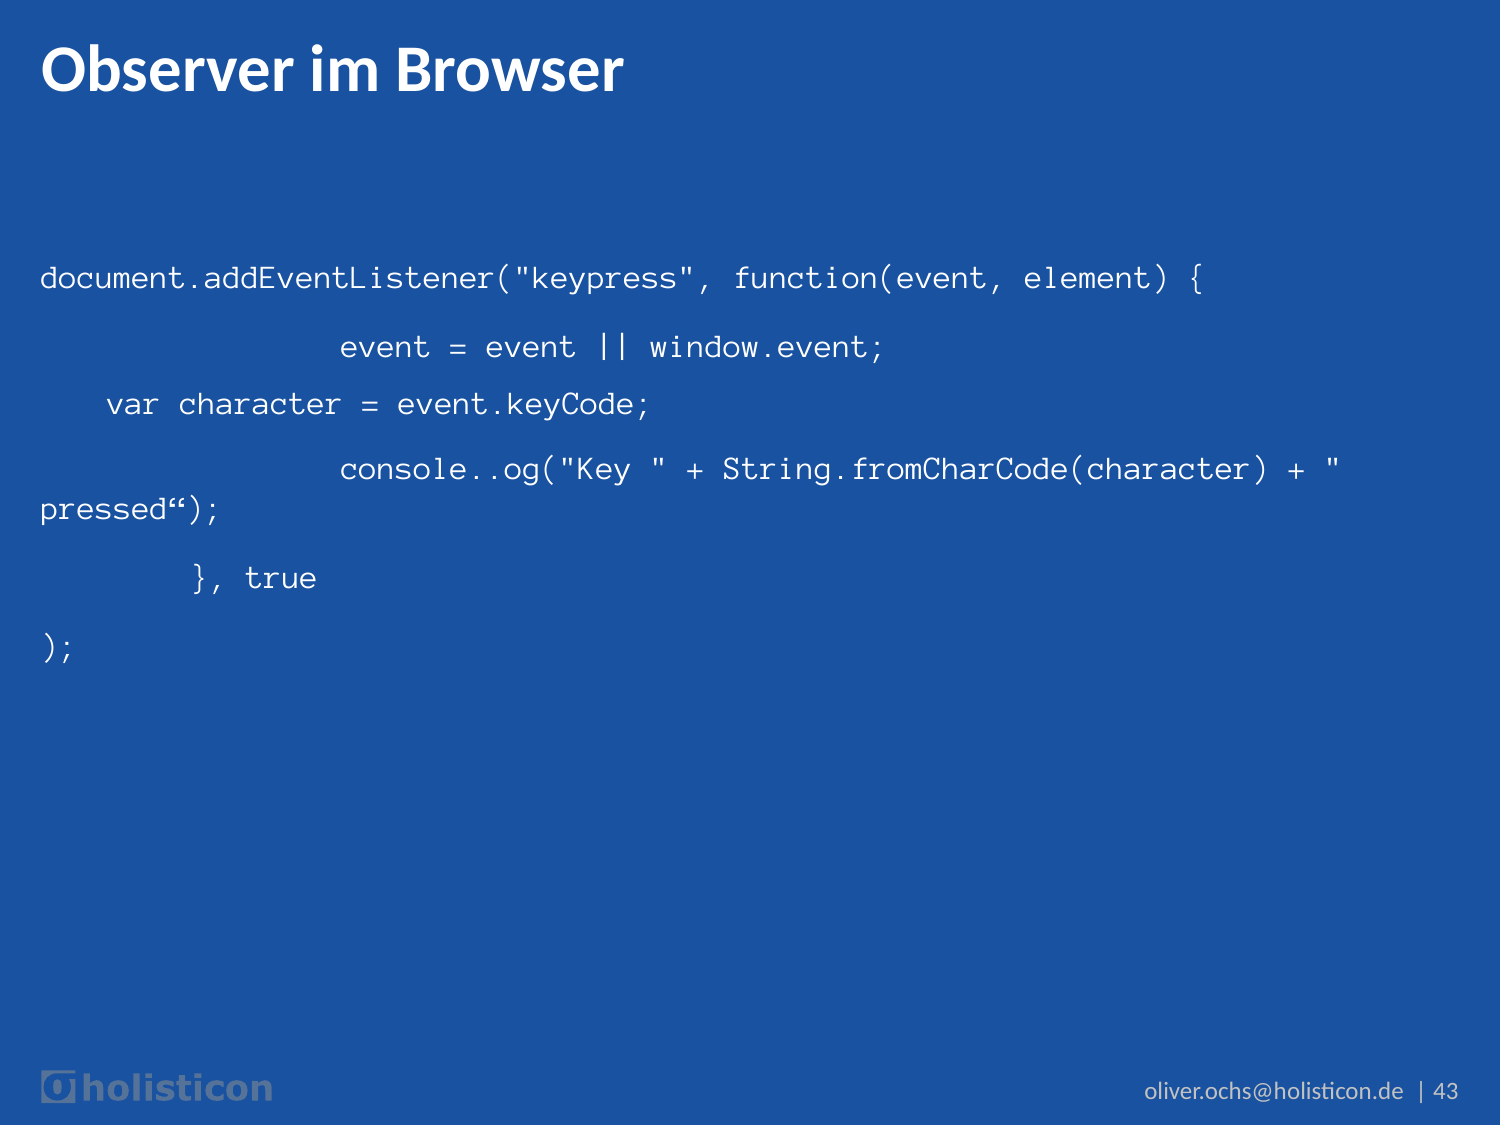

# Observer im Browser
document.addEventListener("keypress", function(event, element) {
		event = event || window.event;
  var character = event.keyCode;
		console..og("Key " + String.fromCharCode(character) + " pressed“);
	}, true
);